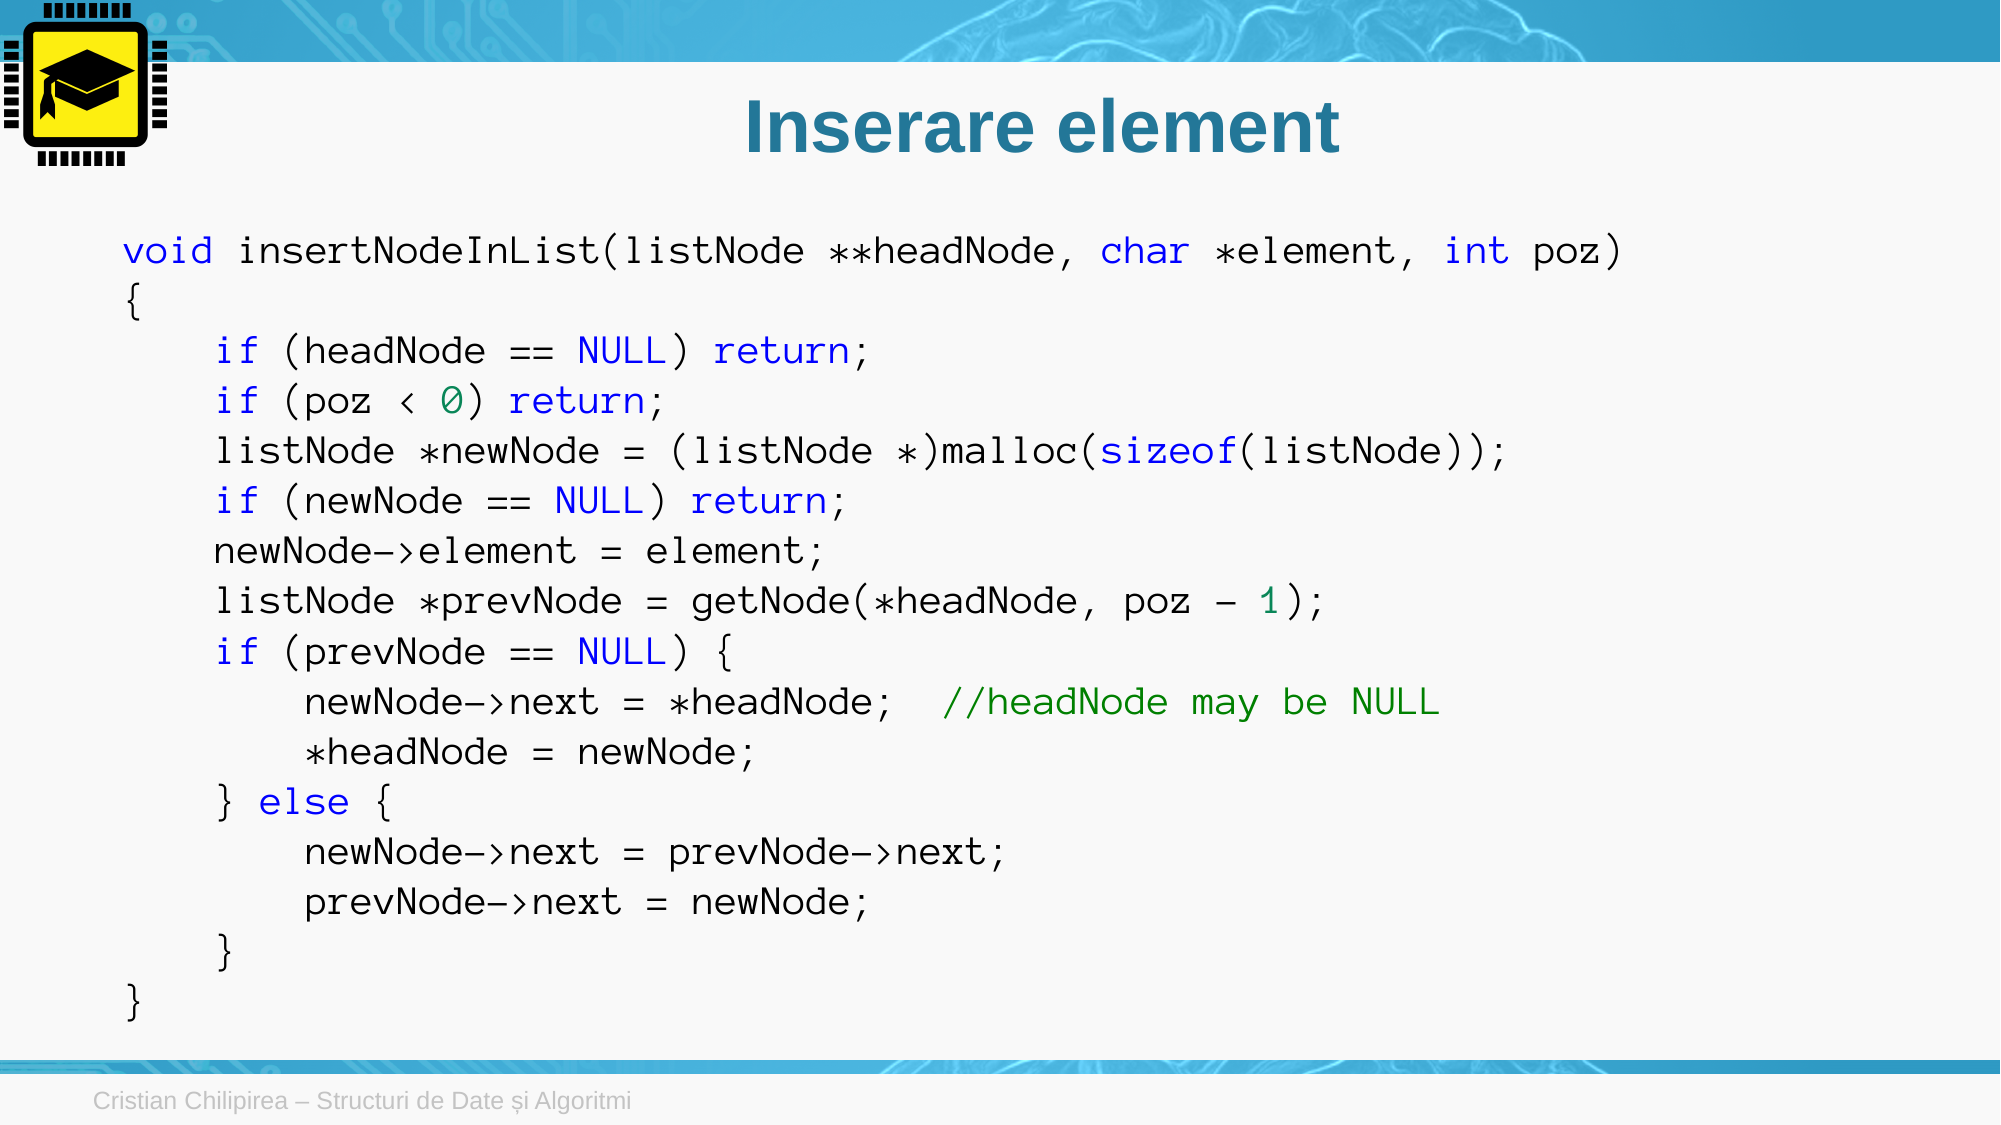

# Inserare element
void insertNodeInList(listNode **headNode, char *element, int poz)
{
    if (headNode == NULL) return;
    if (poz < 0) return;
    listNode *newNode = (listNode *)malloc(sizeof(listNode));
    if (newNode == NULL) return;
    newNode->element = element;
    listNode *prevNode = getNode(*headNode, poz - 1);
    if (prevNode == NULL) {
        newNode->next = *headNode;  //headNode may be NULL
        *headNode = newNode;
    } else {
        newNode->next = prevNode->next;
        prevNode->next = newNode;
    }
}
Cristian Chilipirea – Structuri de Date și Algoritmi